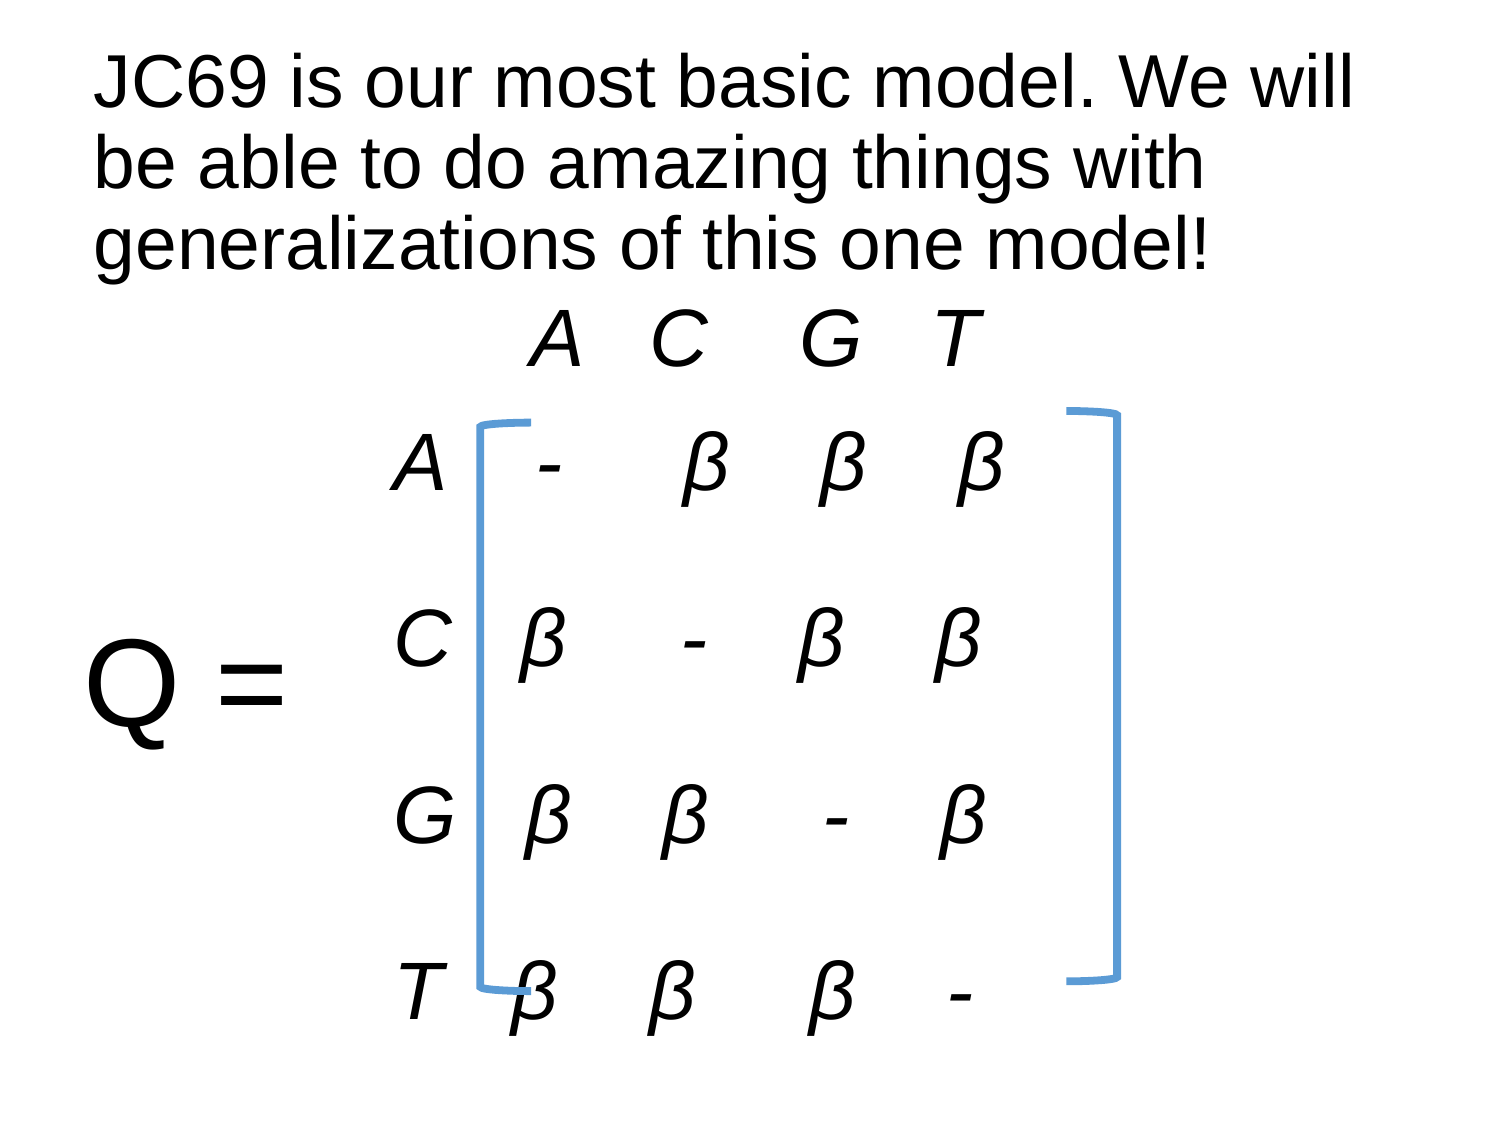

JC69 is our most basic model. We will be able to do amazing things with generalizations of this one model!
      A   C    G   T
A    - 	 β    β    β

C   β     -    β    β

G   β    β     -    β

T   β    β     β    -

Q =